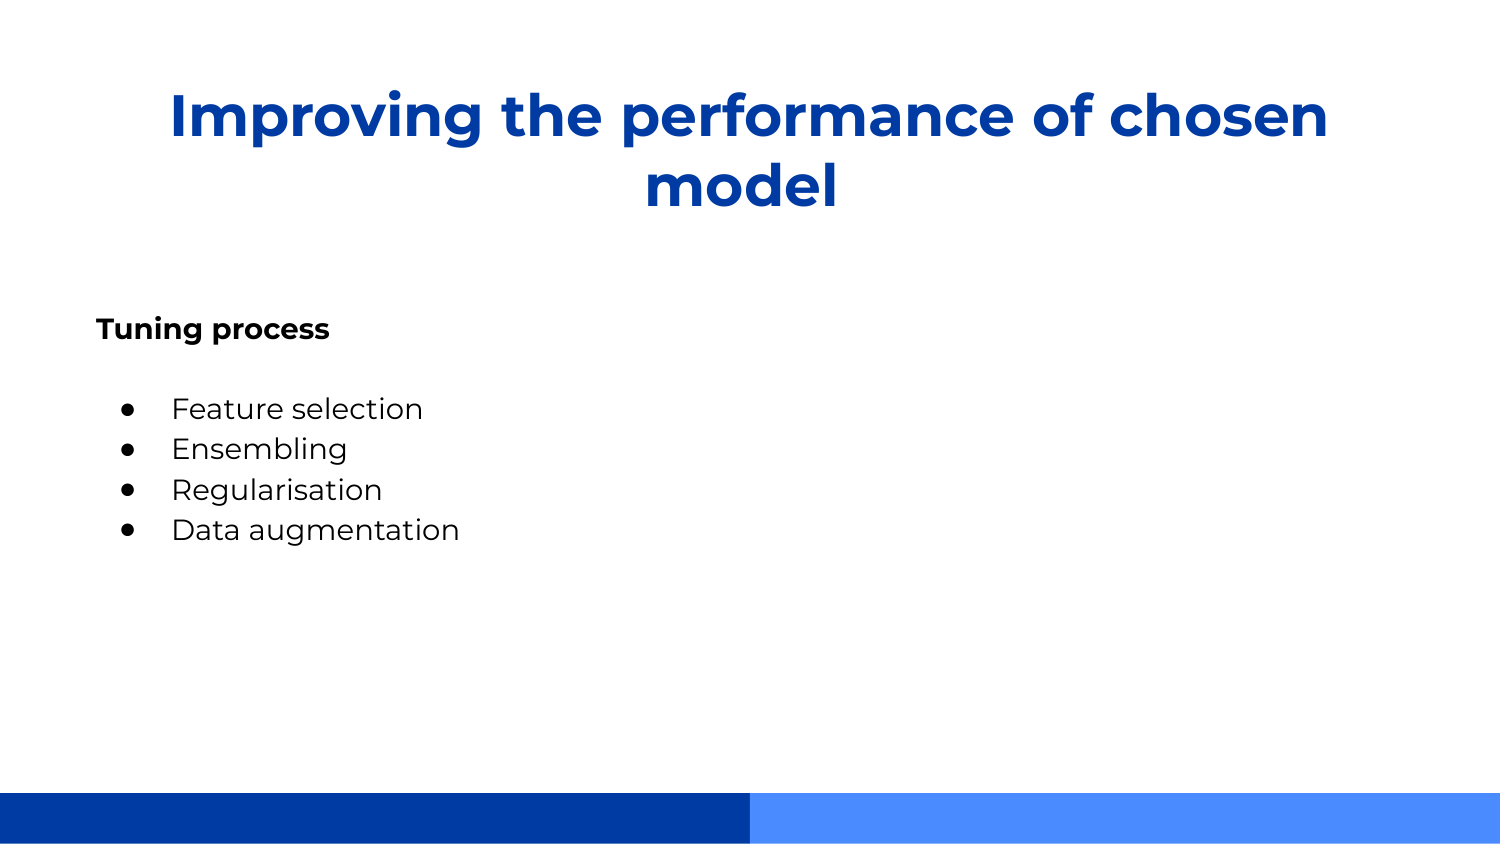

# Improving the performance of chosen model
Tuning process

Feature selection
Ensembling
Regularisation
Data augmentation